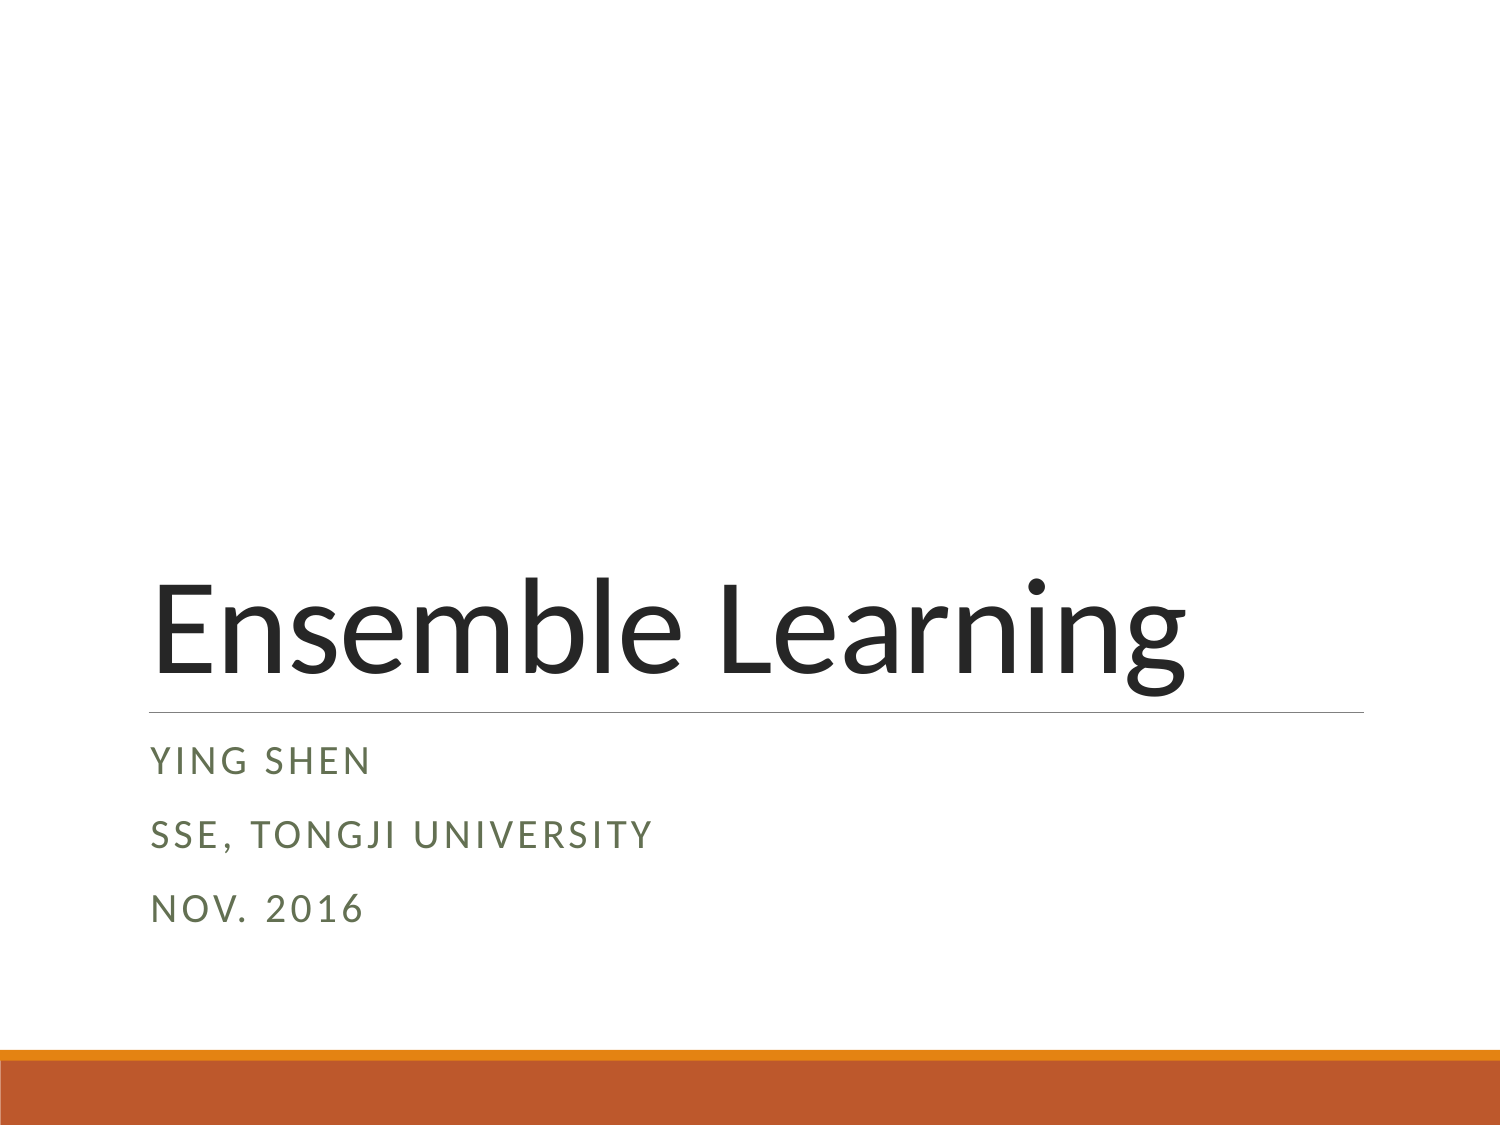

# Ensemble Learning
Ying shen
Sse, tongji university
Nov. 2016